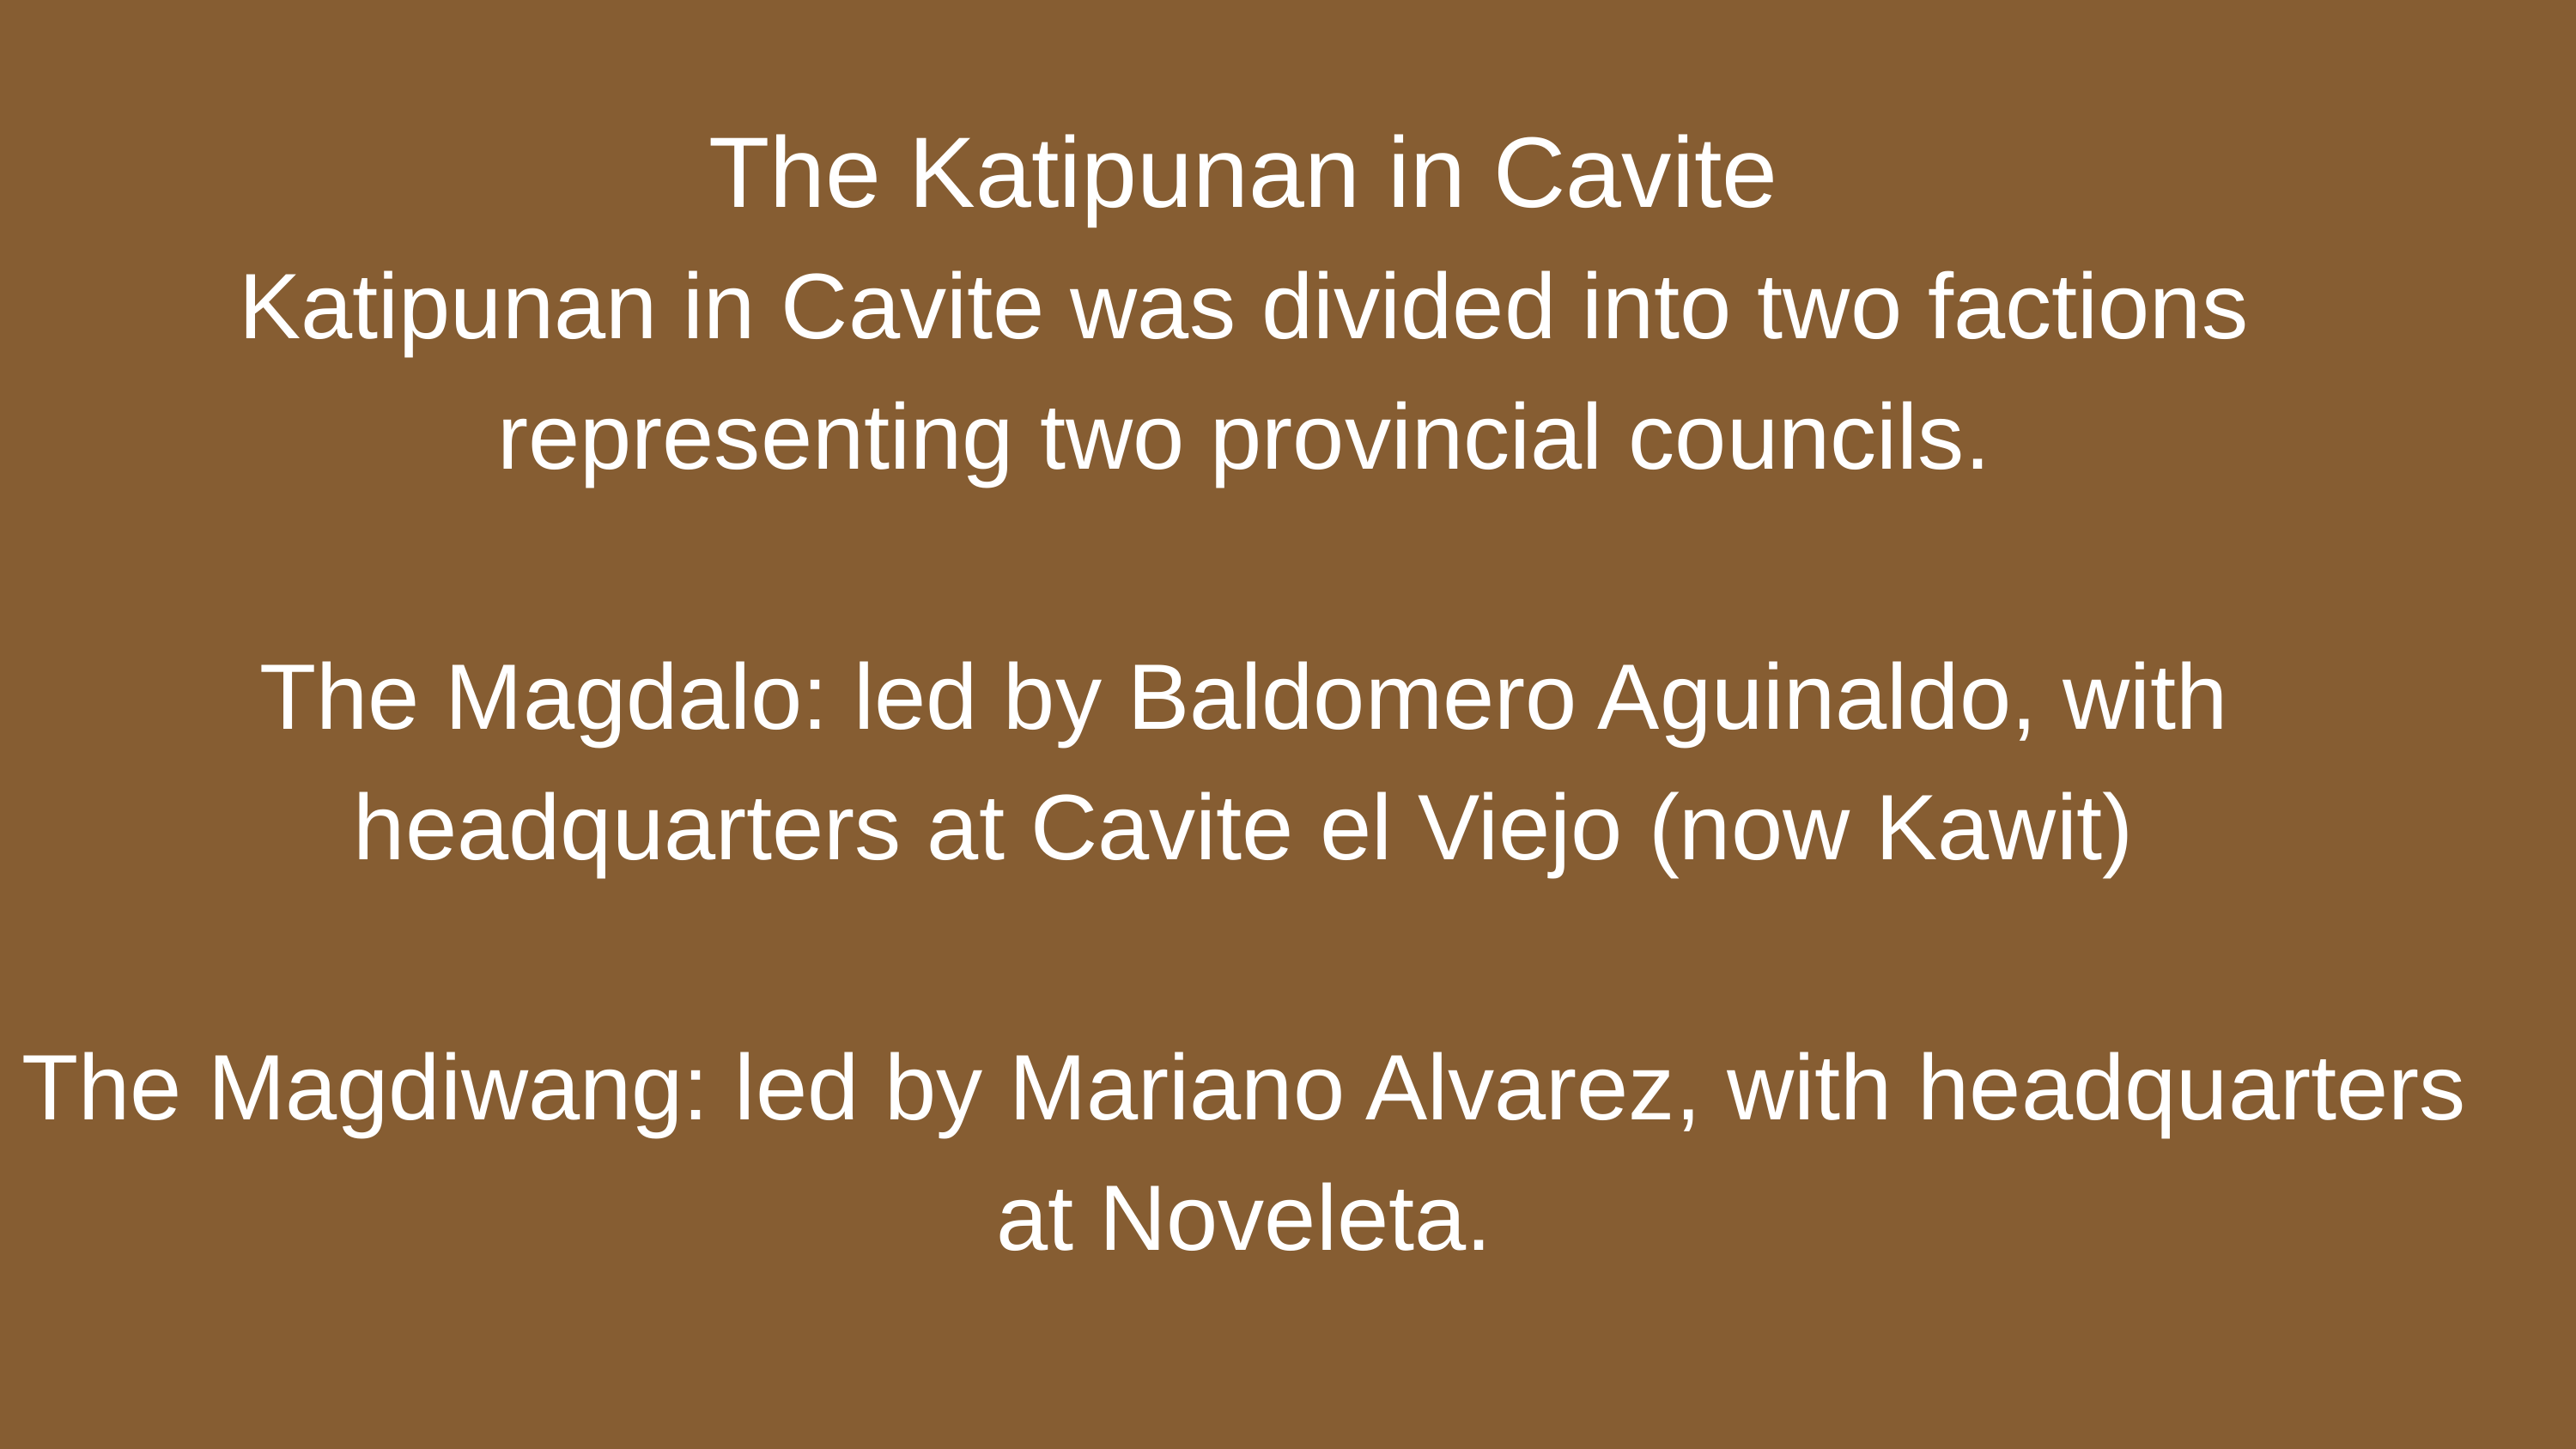

The Katipunan in Cavite
Katipunan in Cavite was divided into two factions representing two provincial councils.

The Magdalo: led by Baldomero Aguinaldo, with headquarters at Cavite el Viejo (now Kawit)

The Magdiwang: led by Mariano Alvarez, with headquarters at Noveleta.